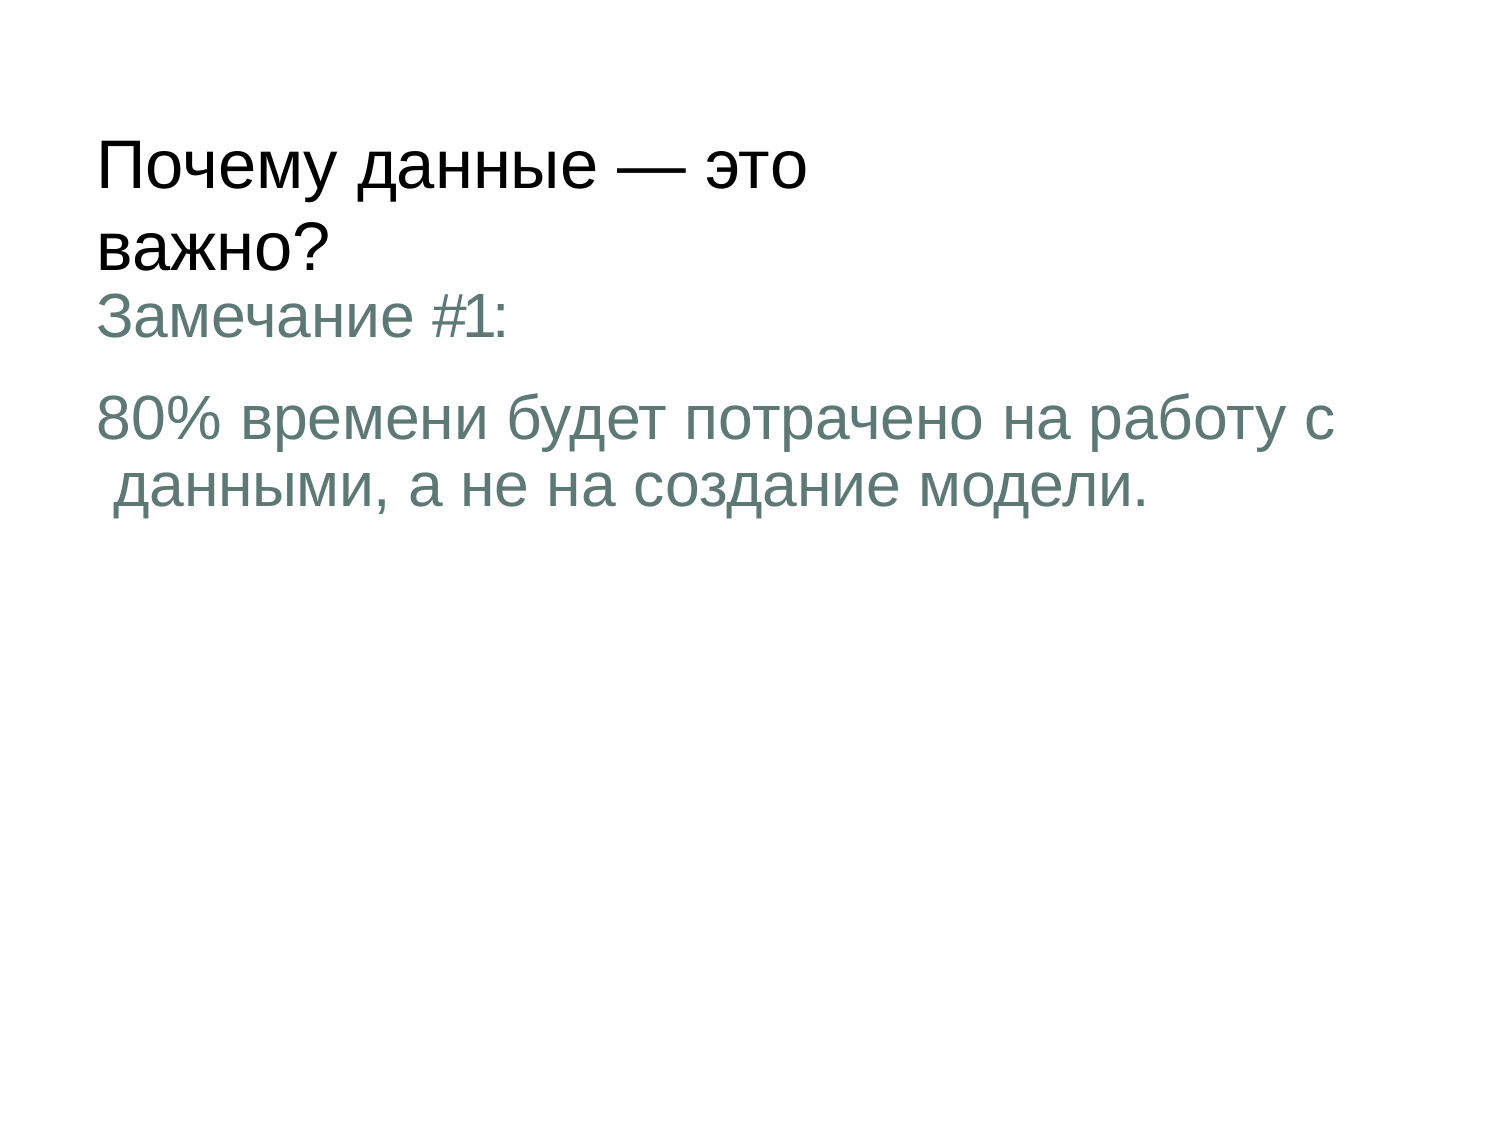

# Почему данные — это важно?
Замечание #1:
80% времени будет потрачено на работу с  данными, а не на создание модели.